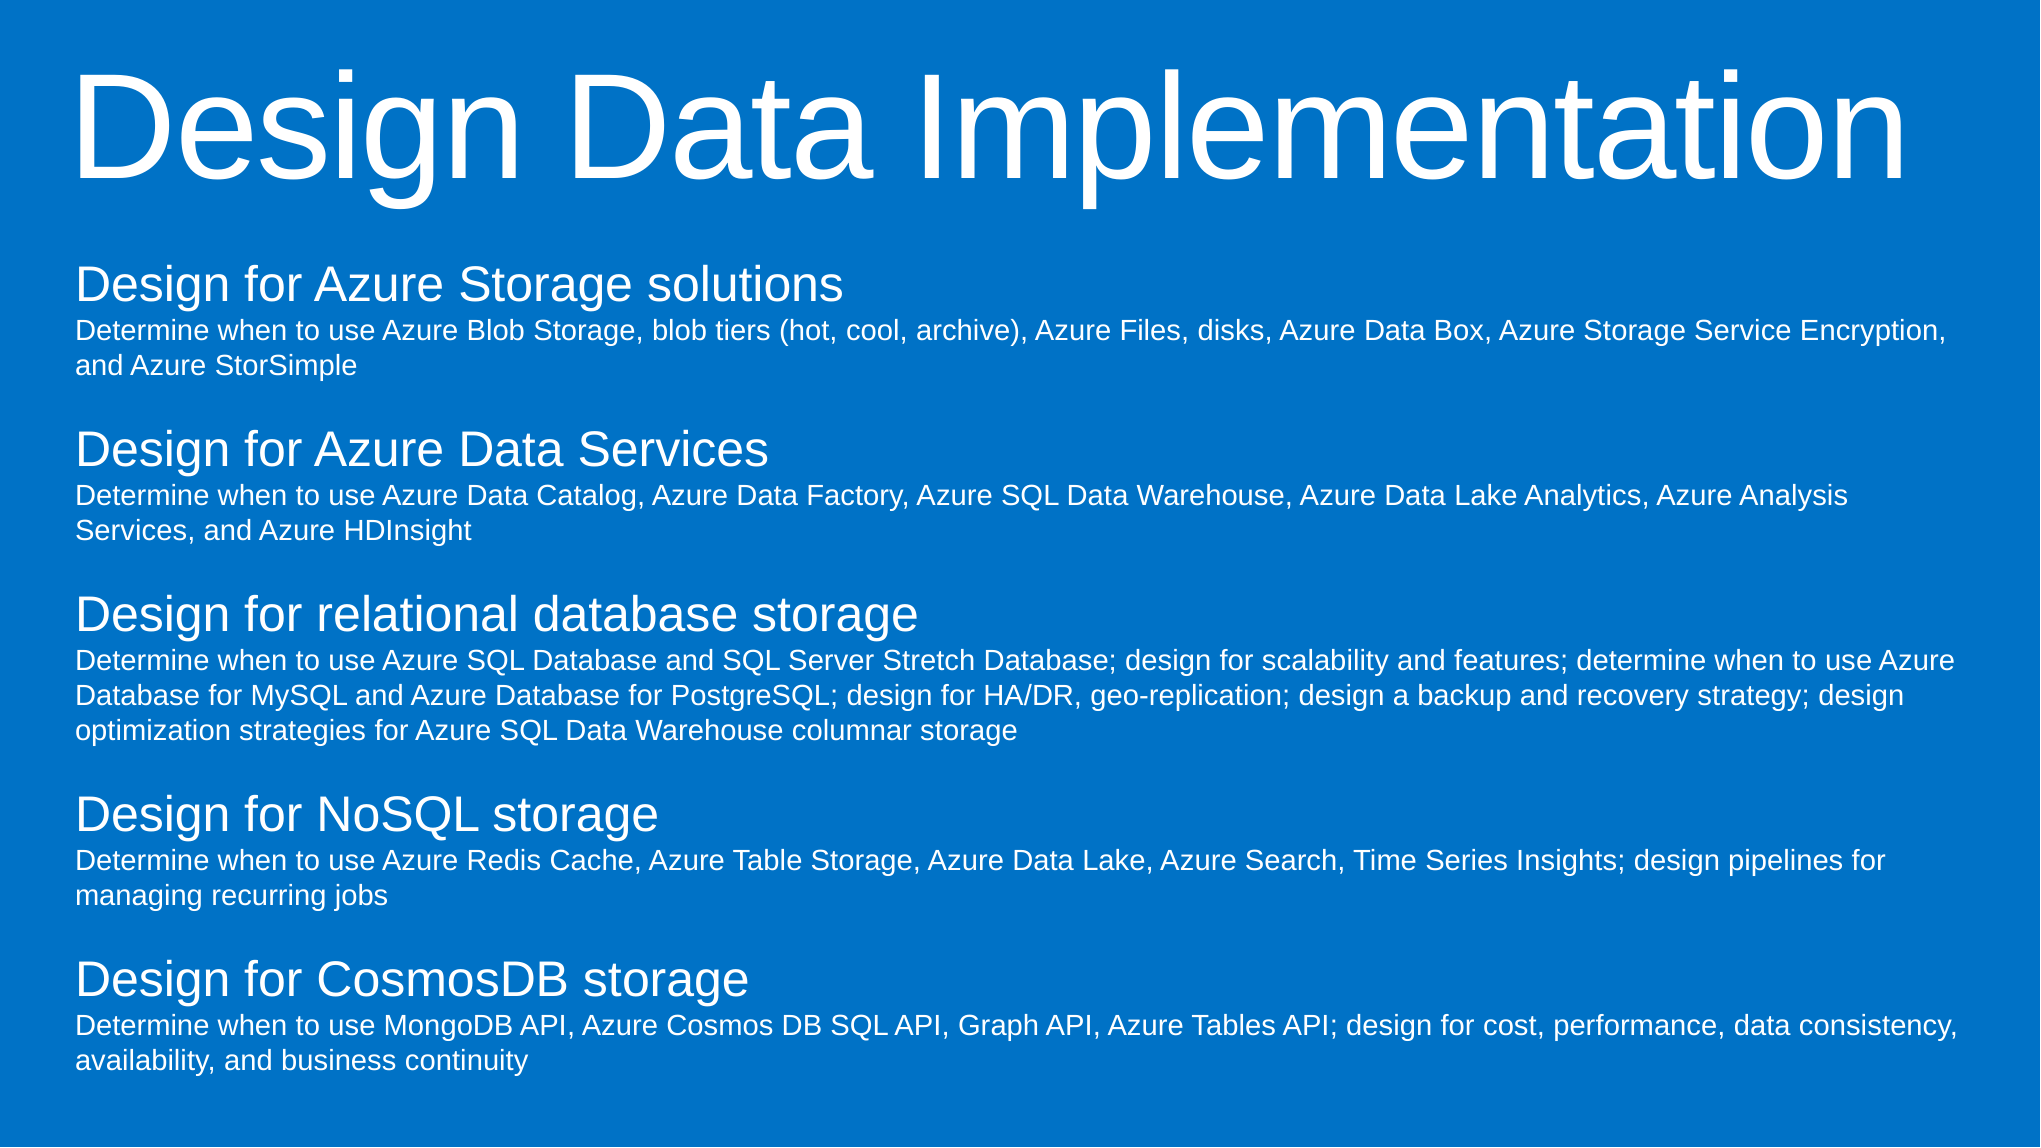

# Design Data Implementation
Design for Azure Storage solutions
Determine when to use Azure Blob Storage, blob tiers (hot, cool, archive), Azure Files, disks, Azure Data Box, Azure Storage Service Encryption, and Azure StorSimple

Design for Azure Data Services
Determine when to use Azure Data Catalog, Azure Data Factory, Azure SQL Data Warehouse, Azure Data Lake Analytics, Azure Analysis Services, and Azure HDInsight

Design for relational database storage
Determine when to use Azure SQL Database and SQL Server Stretch Database; design for scalability and features; determine when to use Azure Database for MySQL and Azure Database for PostgreSQL; design for HA/DR, geo-replication; design a backup and recovery strategy; design optimization strategies for Azure SQL Data Warehouse columnar storage

Design for NoSQL storage
Determine when to use Azure Redis Cache, Azure Table Storage, Azure Data Lake, Azure Search, Time Series Insights; design pipelines for managing recurring jobs

Design for CosmosDB storage
Determine when to use MongoDB API, Azure Cosmos DB SQL API, Graph API, Azure Tables API; design for cost, performance, data consistency, availability, and business continuity